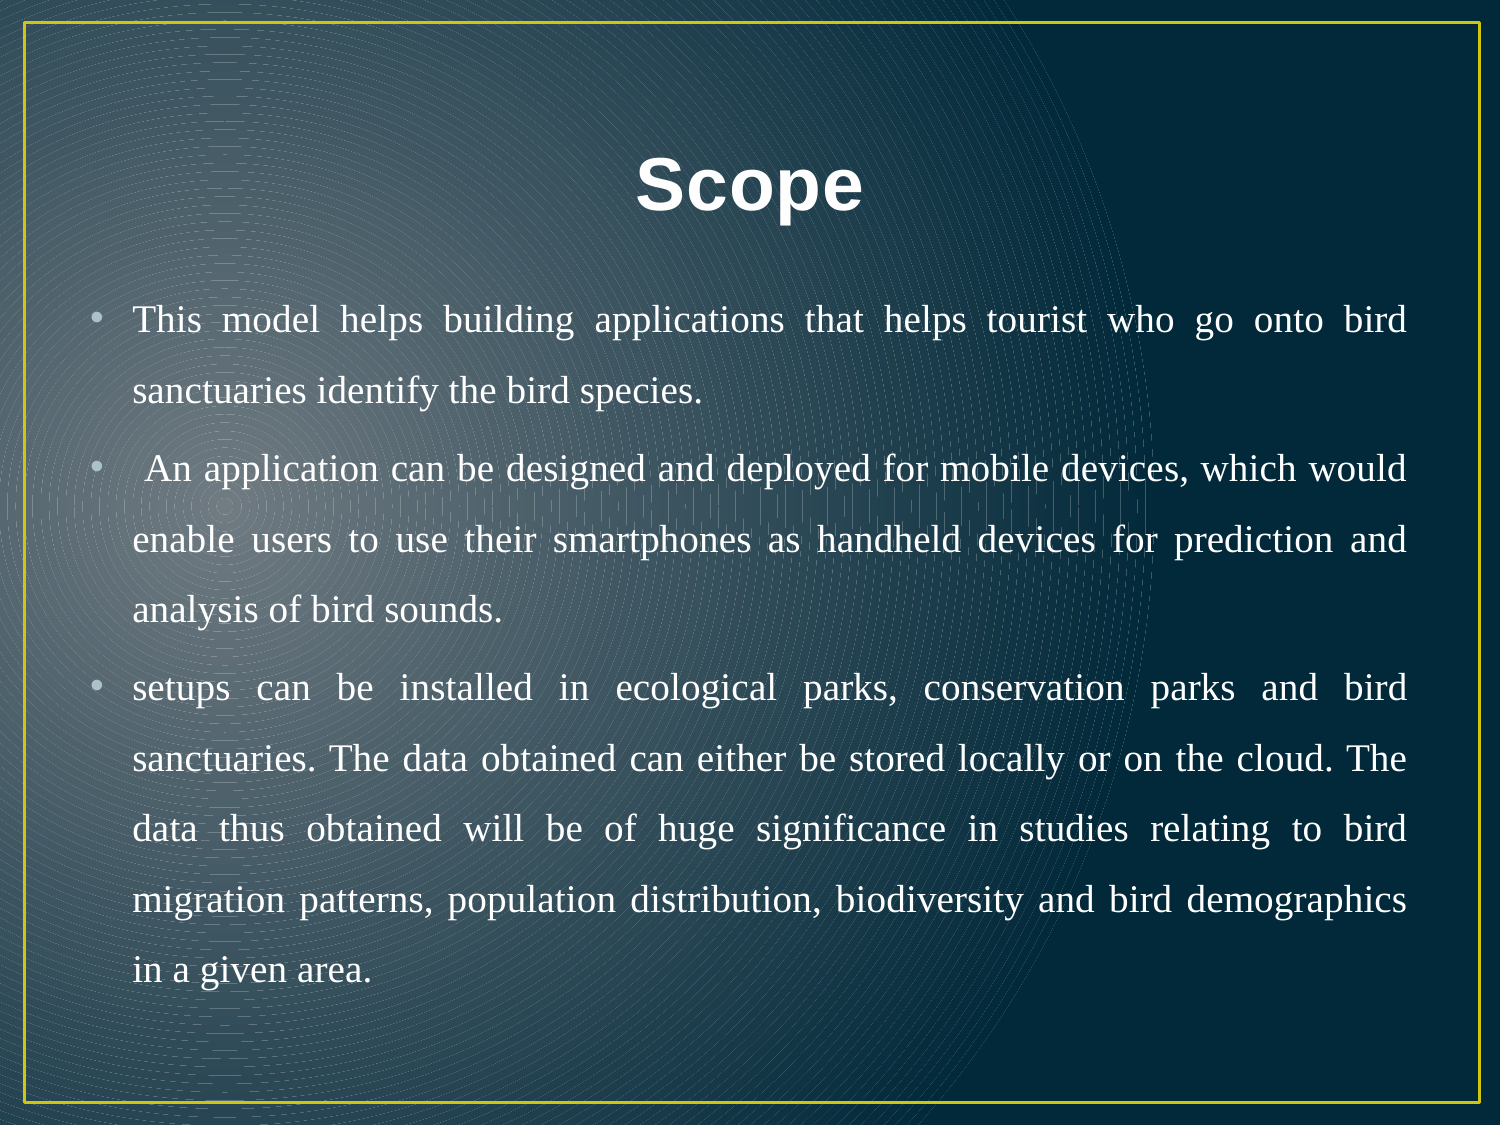

# Scope
This model helps building applications that helps tourist who go onto bird sanctuaries identify the bird species.
 An application can be designed and deployed for mobile devices, which would enable users to use their smartphones as handheld devices for prediction and analysis of bird sounds.
setups can be installed in ecological parks, conservation parks and bird sanctuaries. The data obtained can either be stored locally or on the cloud. The data thus obtained will be of huge significance in studies relating to bird migration patterns, population distribution, biodiversity and bird demographics in a given area.